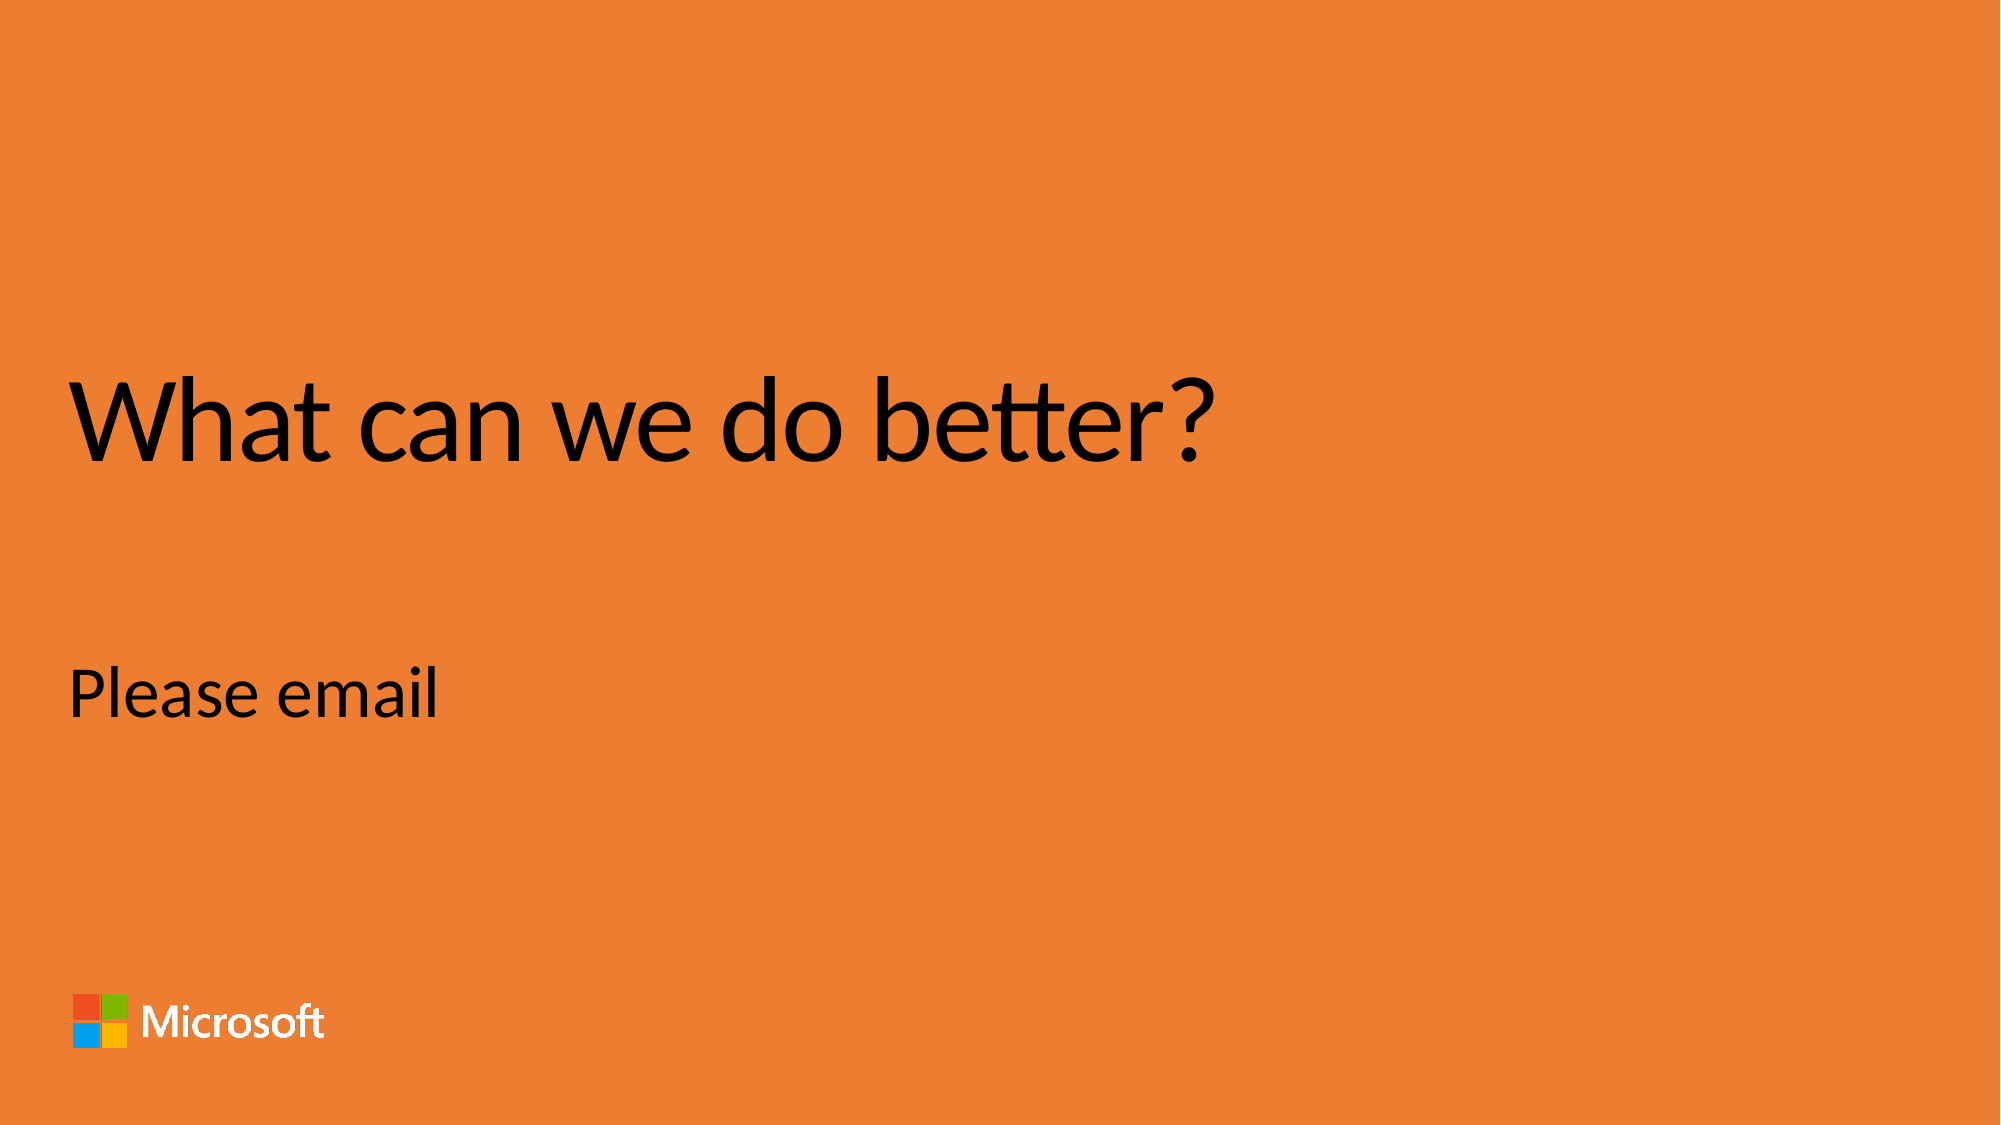

# What can we do better?
Please email